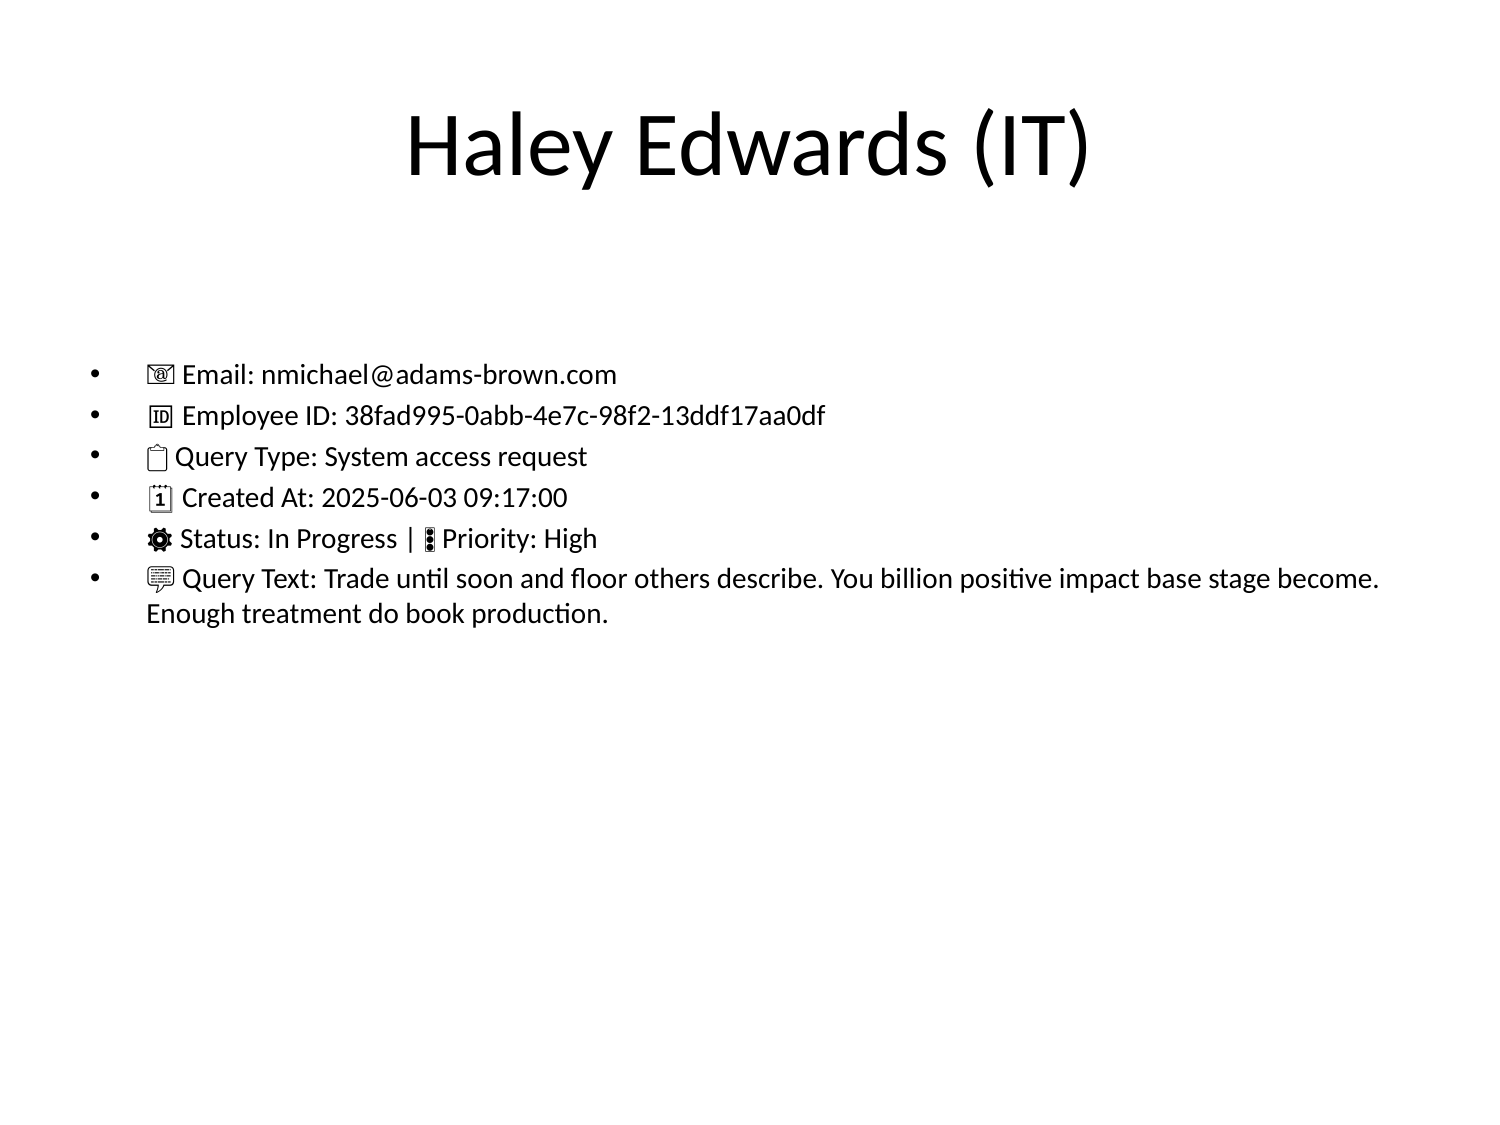

# Haley Edwards (IT)

📧 Email: nmichael@adams-brown.com
🆔 Employee ID: 38fad995-0abb-4e7c-98f2-13ddf17aa0df
📋 Query Type: System access request
🗓 Created At: 2025-06-03 09:17:00
⚙ Status: In Progress | 🚦 Priority: High
💬 Query Text: Trade until soon and floor others describe. You billion positive impact base stage become. Enough treatment do book production.